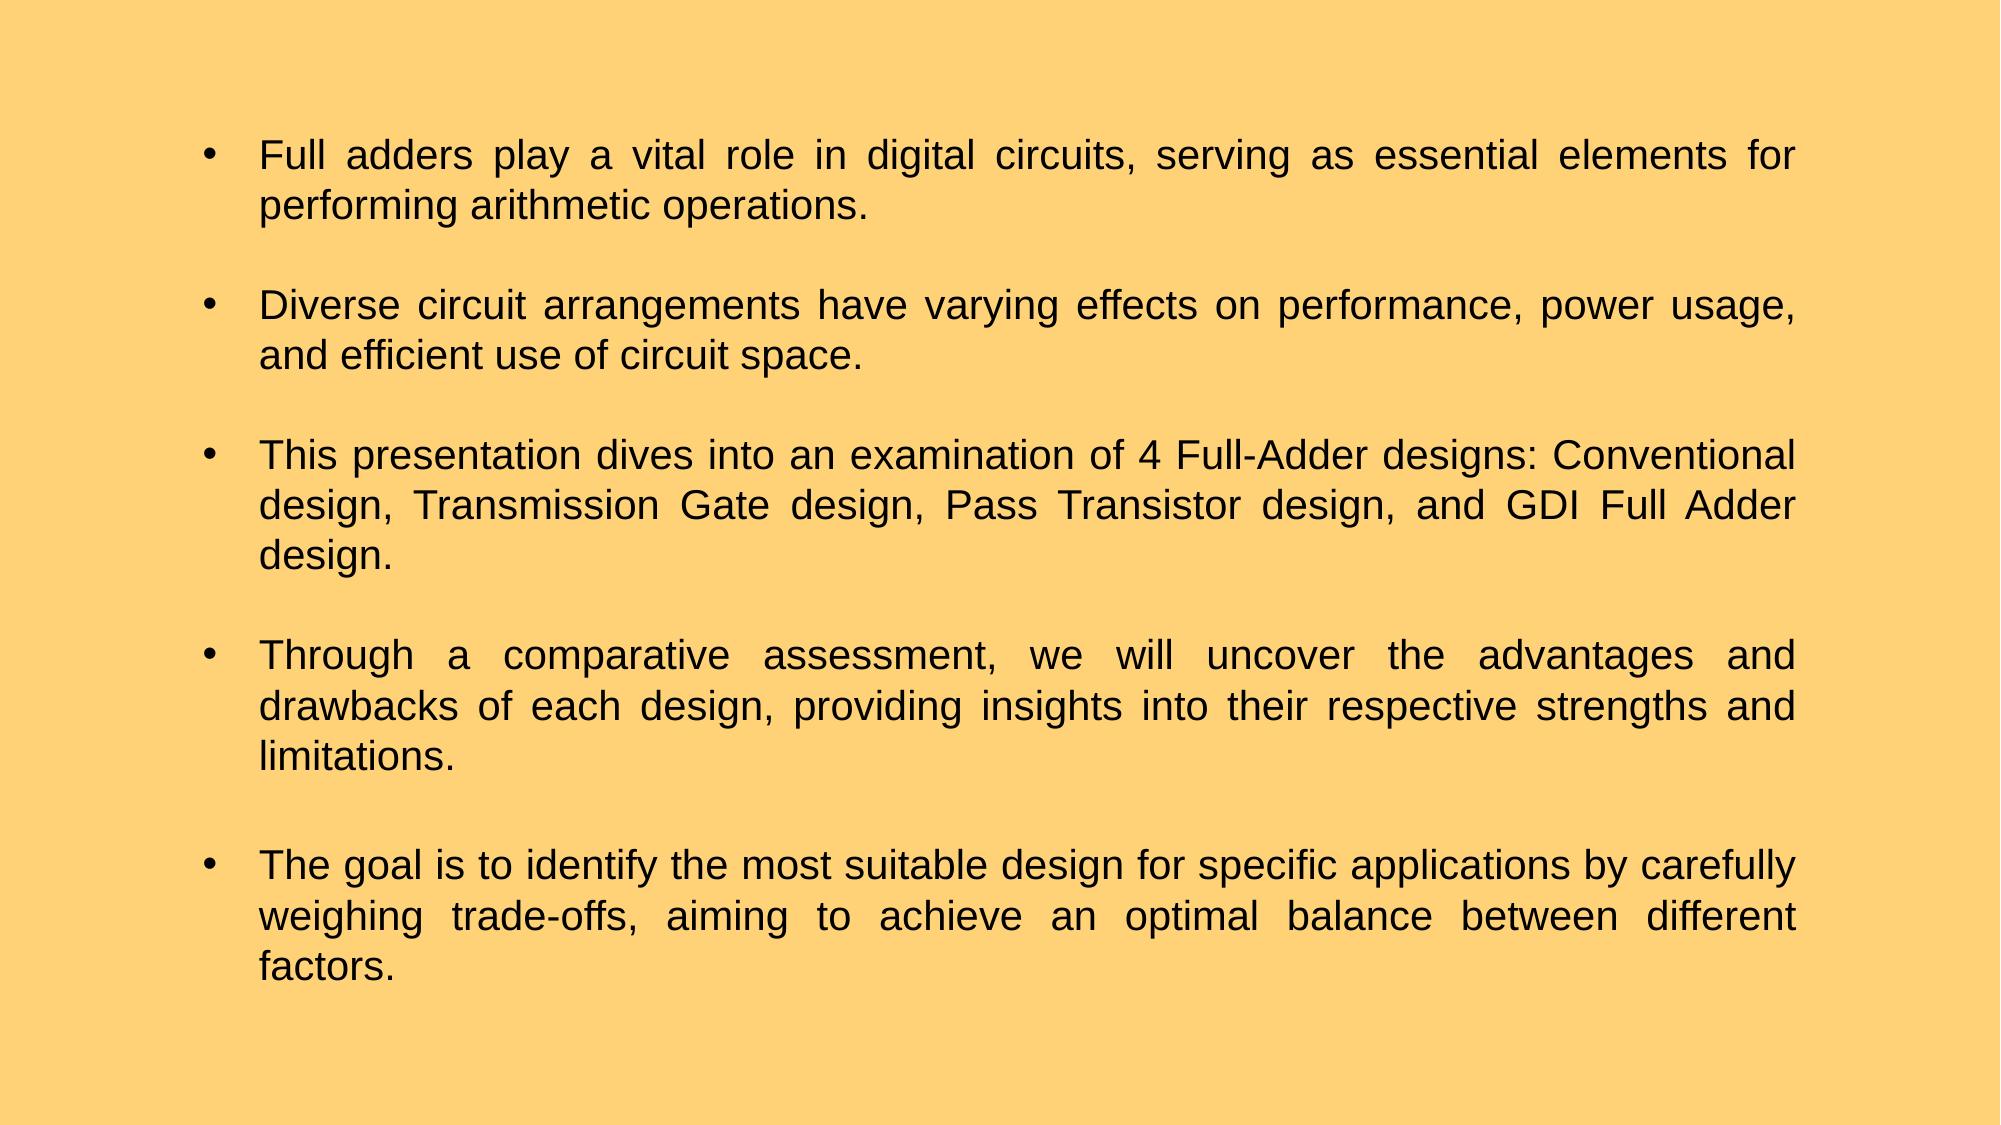

Full adders play a vital role in digital circuits, serving as essential elements for performing arithmetic operations.

Diverse circuit arrangements have varying effects on performance, power usage, and efficient use of circuit space.

This presentation dives into an examination of 4 Full-Adder designs: Conventional design, Transmission Gate design, Pass Transistor design, and GDI Full Adder design.

Through a comparative assessment, we will uncover the advantages and drawbacks of each design, providing insights into their respective strengths and limitations.

The goal is to identify the most suitable design for specific applications by carefully weighing trade-offs, aiming to achieve an optimal balance between different factors.